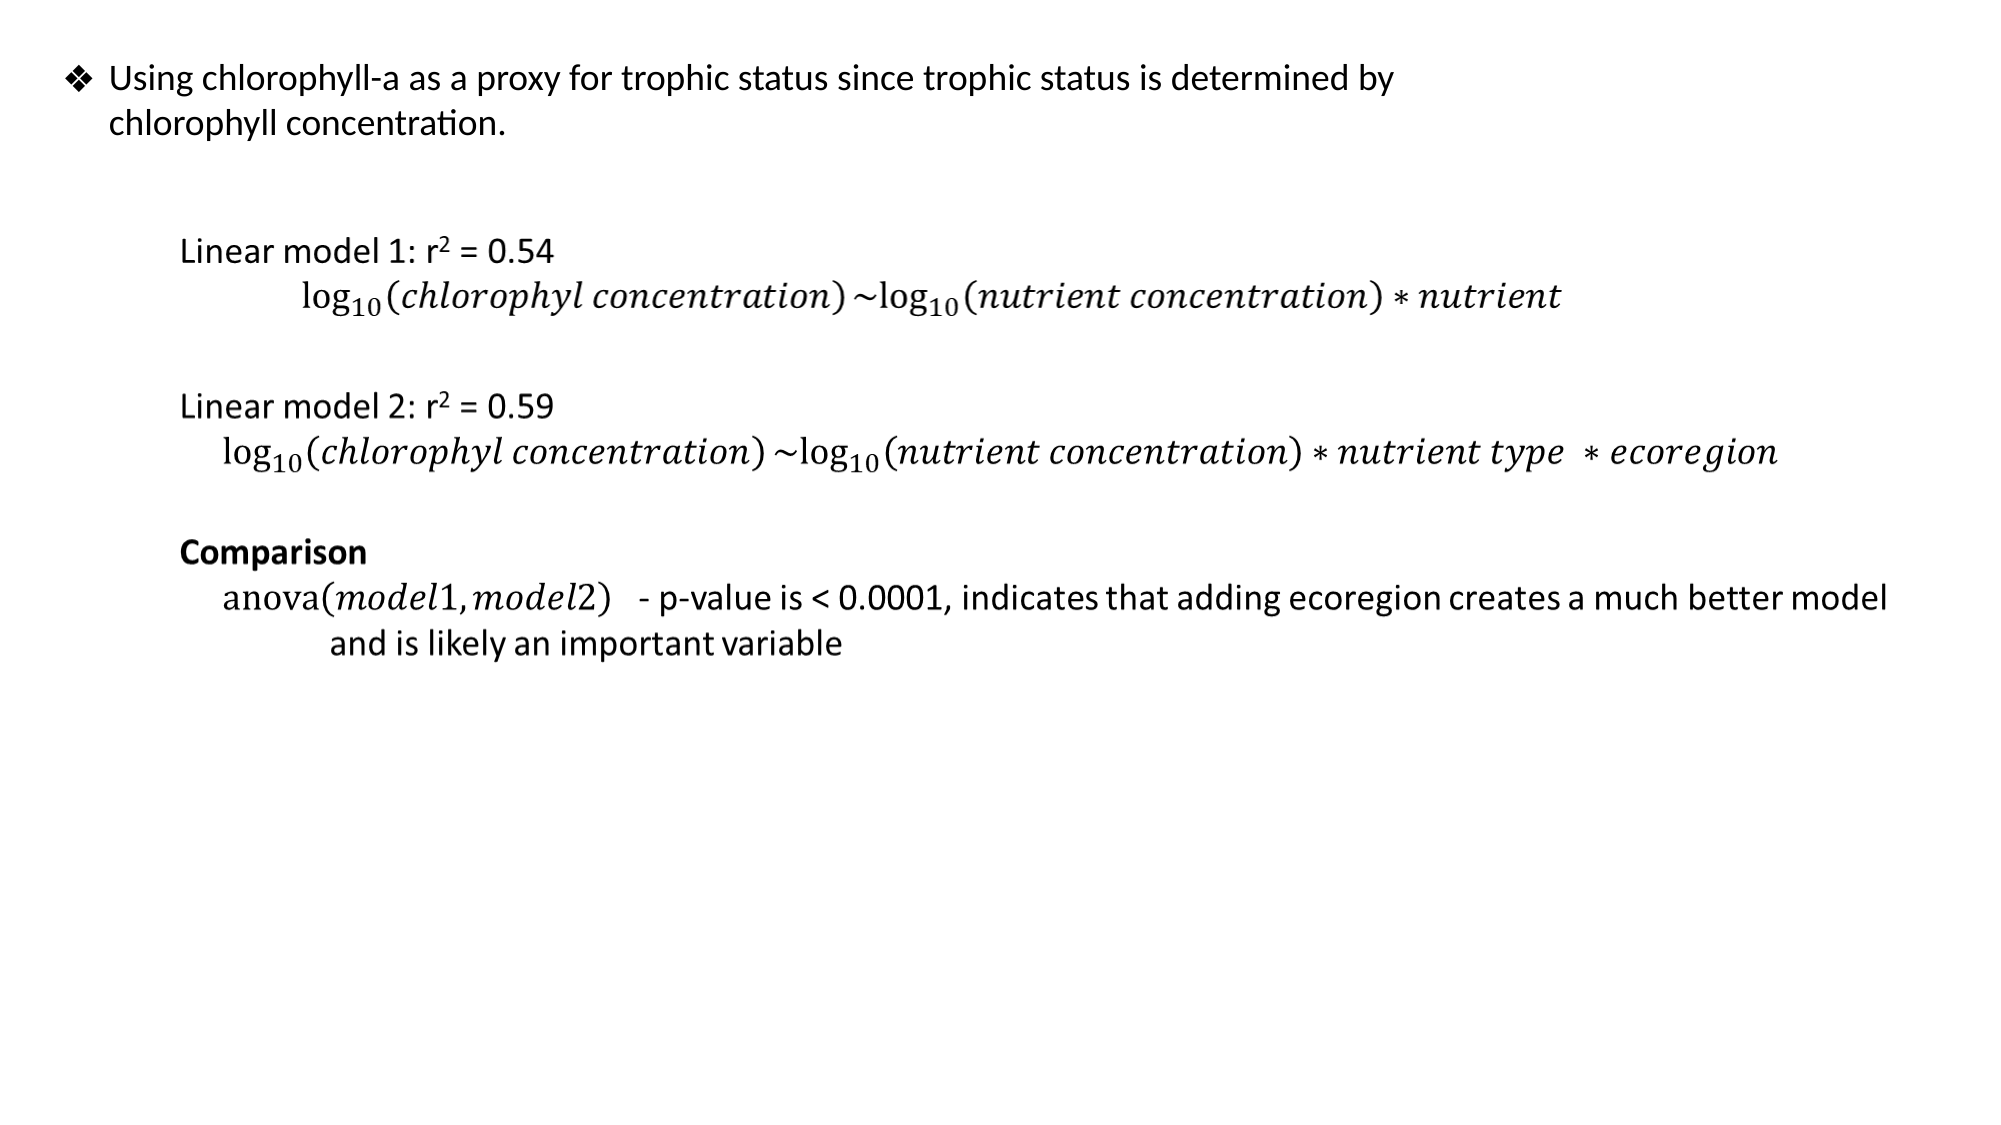

Using chlorophyll-a as a proxy for trophic status since trophic status is determined by chlorophyll concentration.